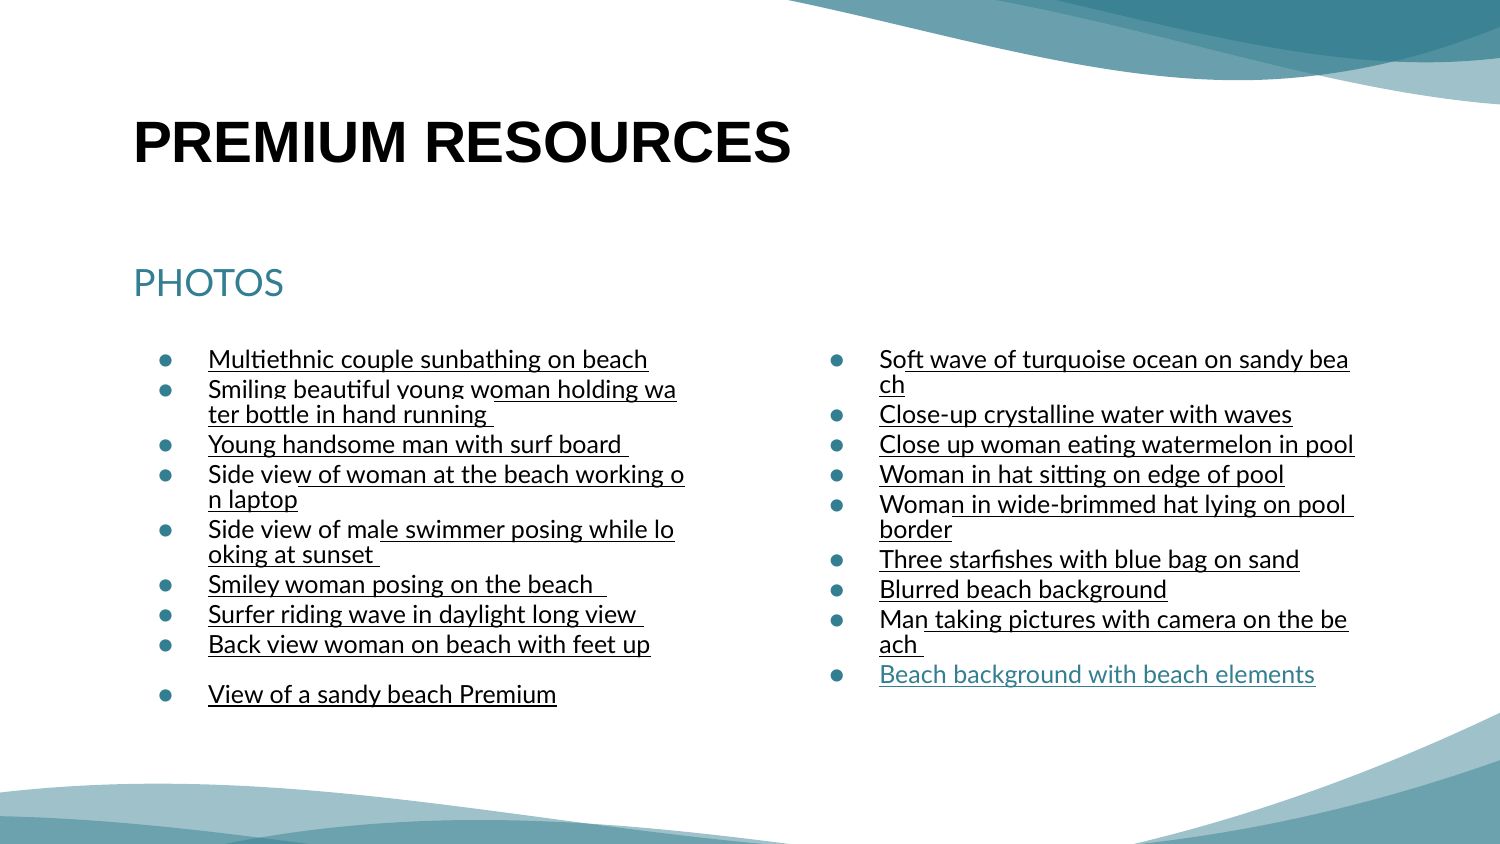

# PREMIUM RESOURCES
PHOTOS
Multiethnic couple sunbathing on beach
Smiling beautiful young woman holding water bottle in hand running
Young handsome man with surf board
Side view of woman at the beach working on laptop
Side view of male swimmer posing while looking at sunset
Smiley woman posing on the beach
Surfer riding wave in daylight long view
Back view woman on beach with feet up
View of a sandy beach Premium
Soft wave of turquoise ocean on sandy beach
Close-up crystalline water with waves
Close up woman eating watermelon in pool
Woman in hat sitting on edge of pool
Woman in wide-brimmed hat lying on pool border
Three starfishes with blue bag on sand
Blurred beach background
Man taking pictures with camera on the beach
Beach background with beach elements